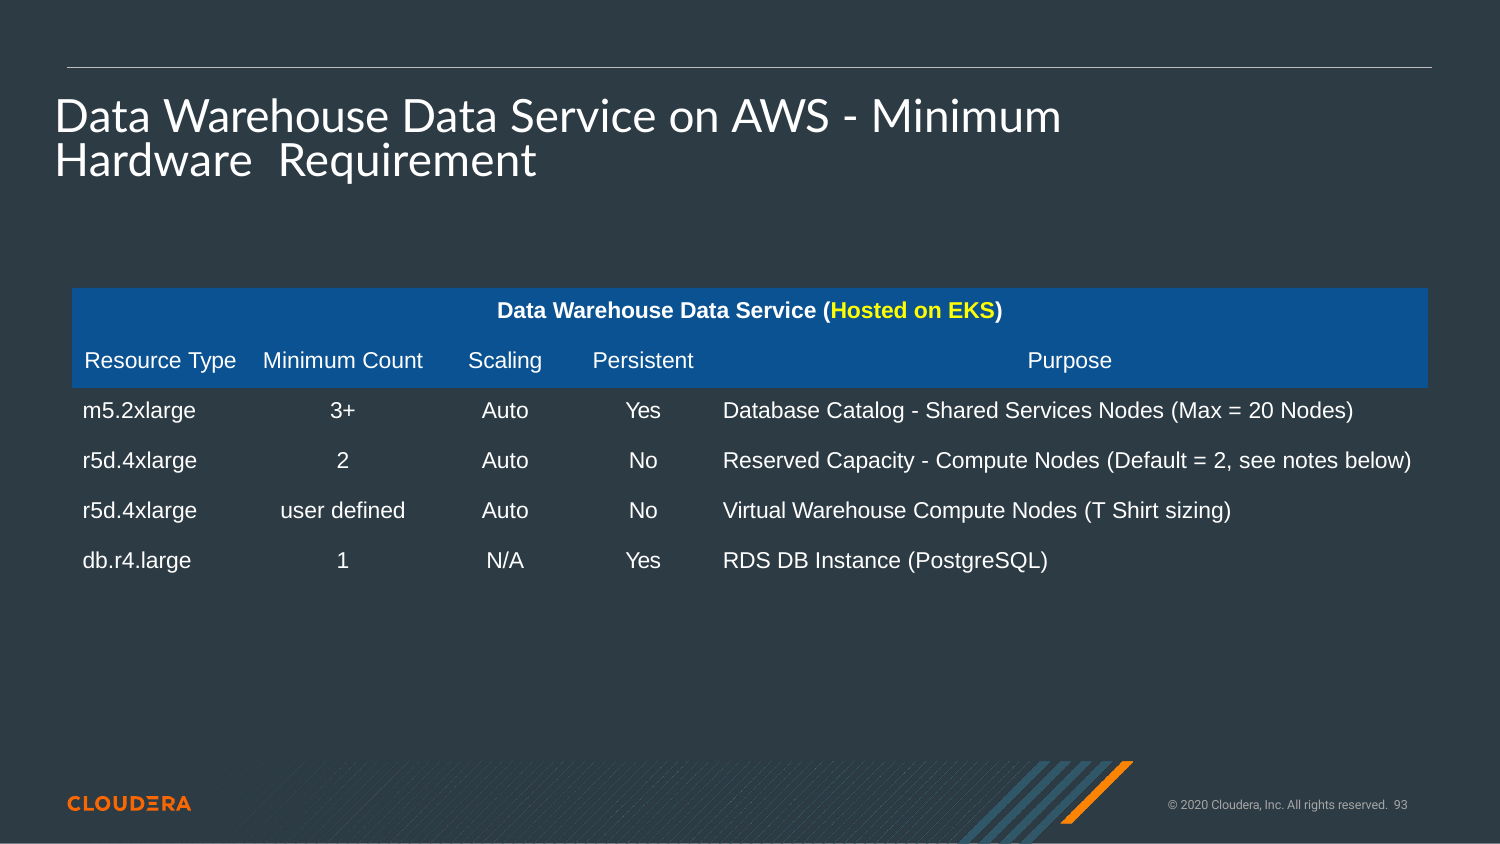

# Data Warehouse Data Service on AWS - Minimum Hardware  Requirement
| Data Warehouse Data Service (Hosted on EKS) |  |  |  |  |
| --- | --- | --- | --- | --- |
| Resource Type | Minimum Count | Scaling | Persistent | Purpose |
| m5.2xlarge | 3+ | Auto | Yes | Database Catalog - Shared Services Nodes (Max = 20 Nodes) |
| r5d.4xlarge | 2 | Auto | No | Reserved Capacity - Compute Nodes (Default = 2, see notes below) |
| r5d.4xlarge | user defined | Auto | No | Virtual Warehouse Compute Nodes (T Shirt sizing) |
| db.r4.large | 1 | N/A | Yes | RDS DB Instance (PostgreSQL) |

© 2020 Cloudera, Inc. All rights reserved. 93